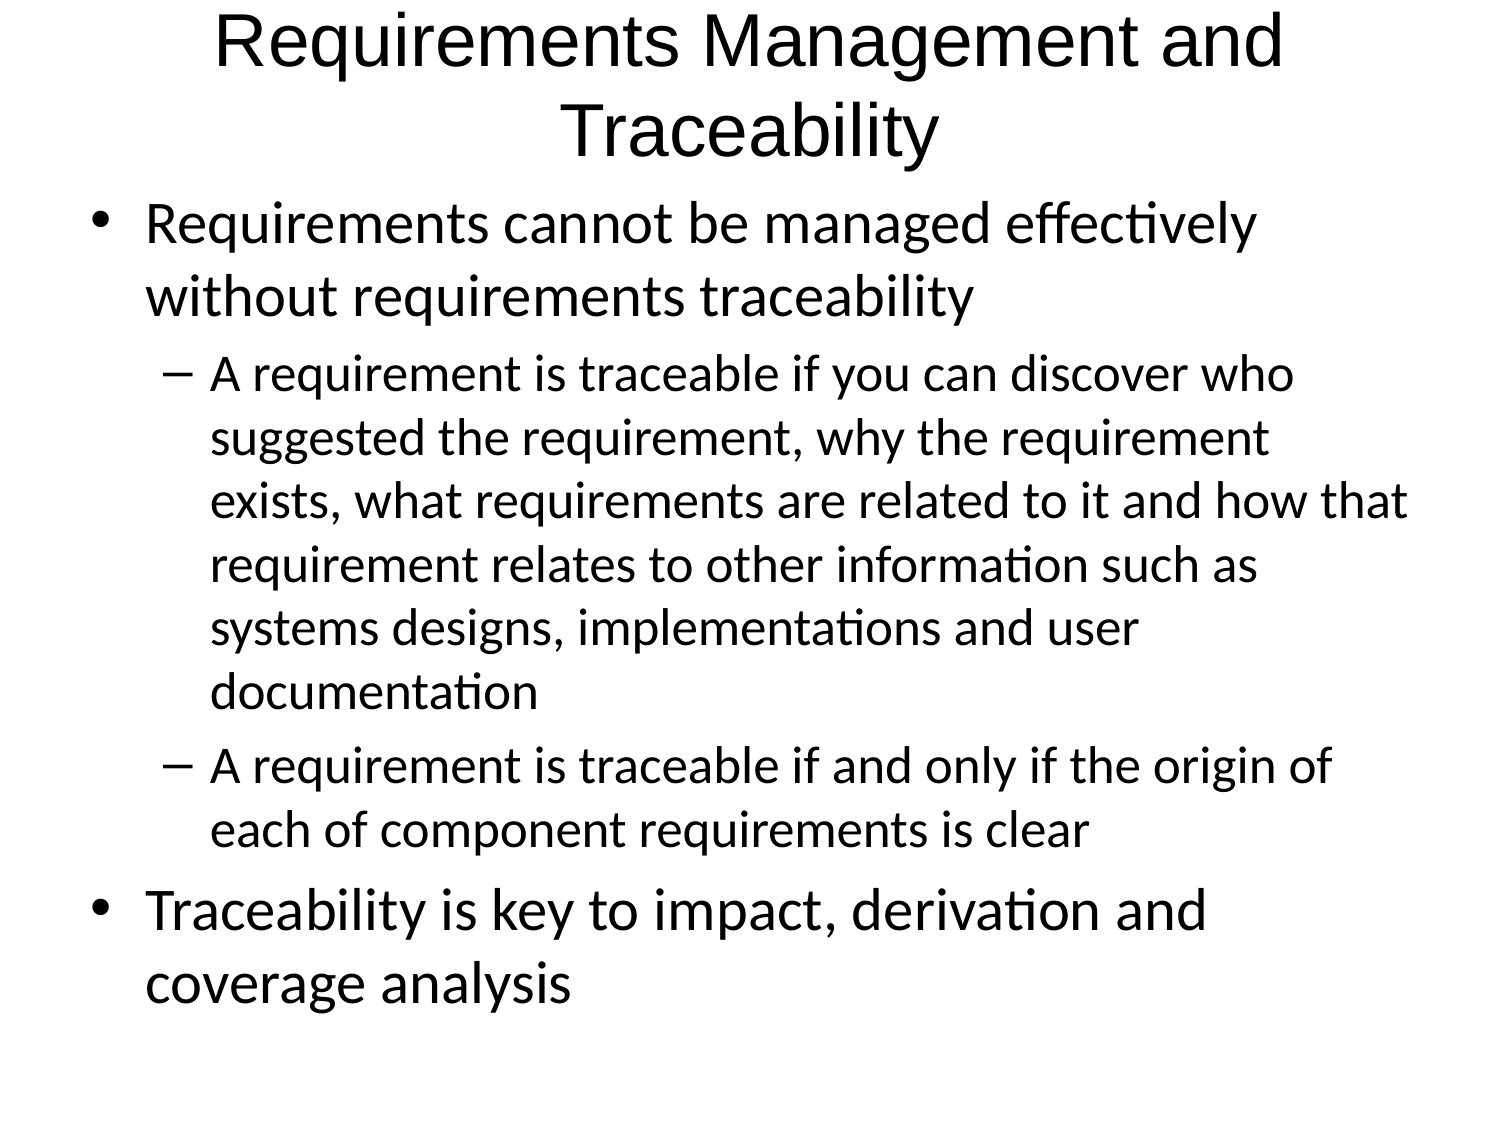

# Requirements Management and Traceability
Requirements cannot be managed effectively without requirements traceability
A requirement is traceable if you can discover who suggested the requirement, why the requirement exists, what requirements are related to it and how that requirement relates to other information such as systems designs, implementations and user documentation
A requirement is traceable if and only if the origin of each of component requirements is clear
Traceability is key to impact, derivation and coverage analysis